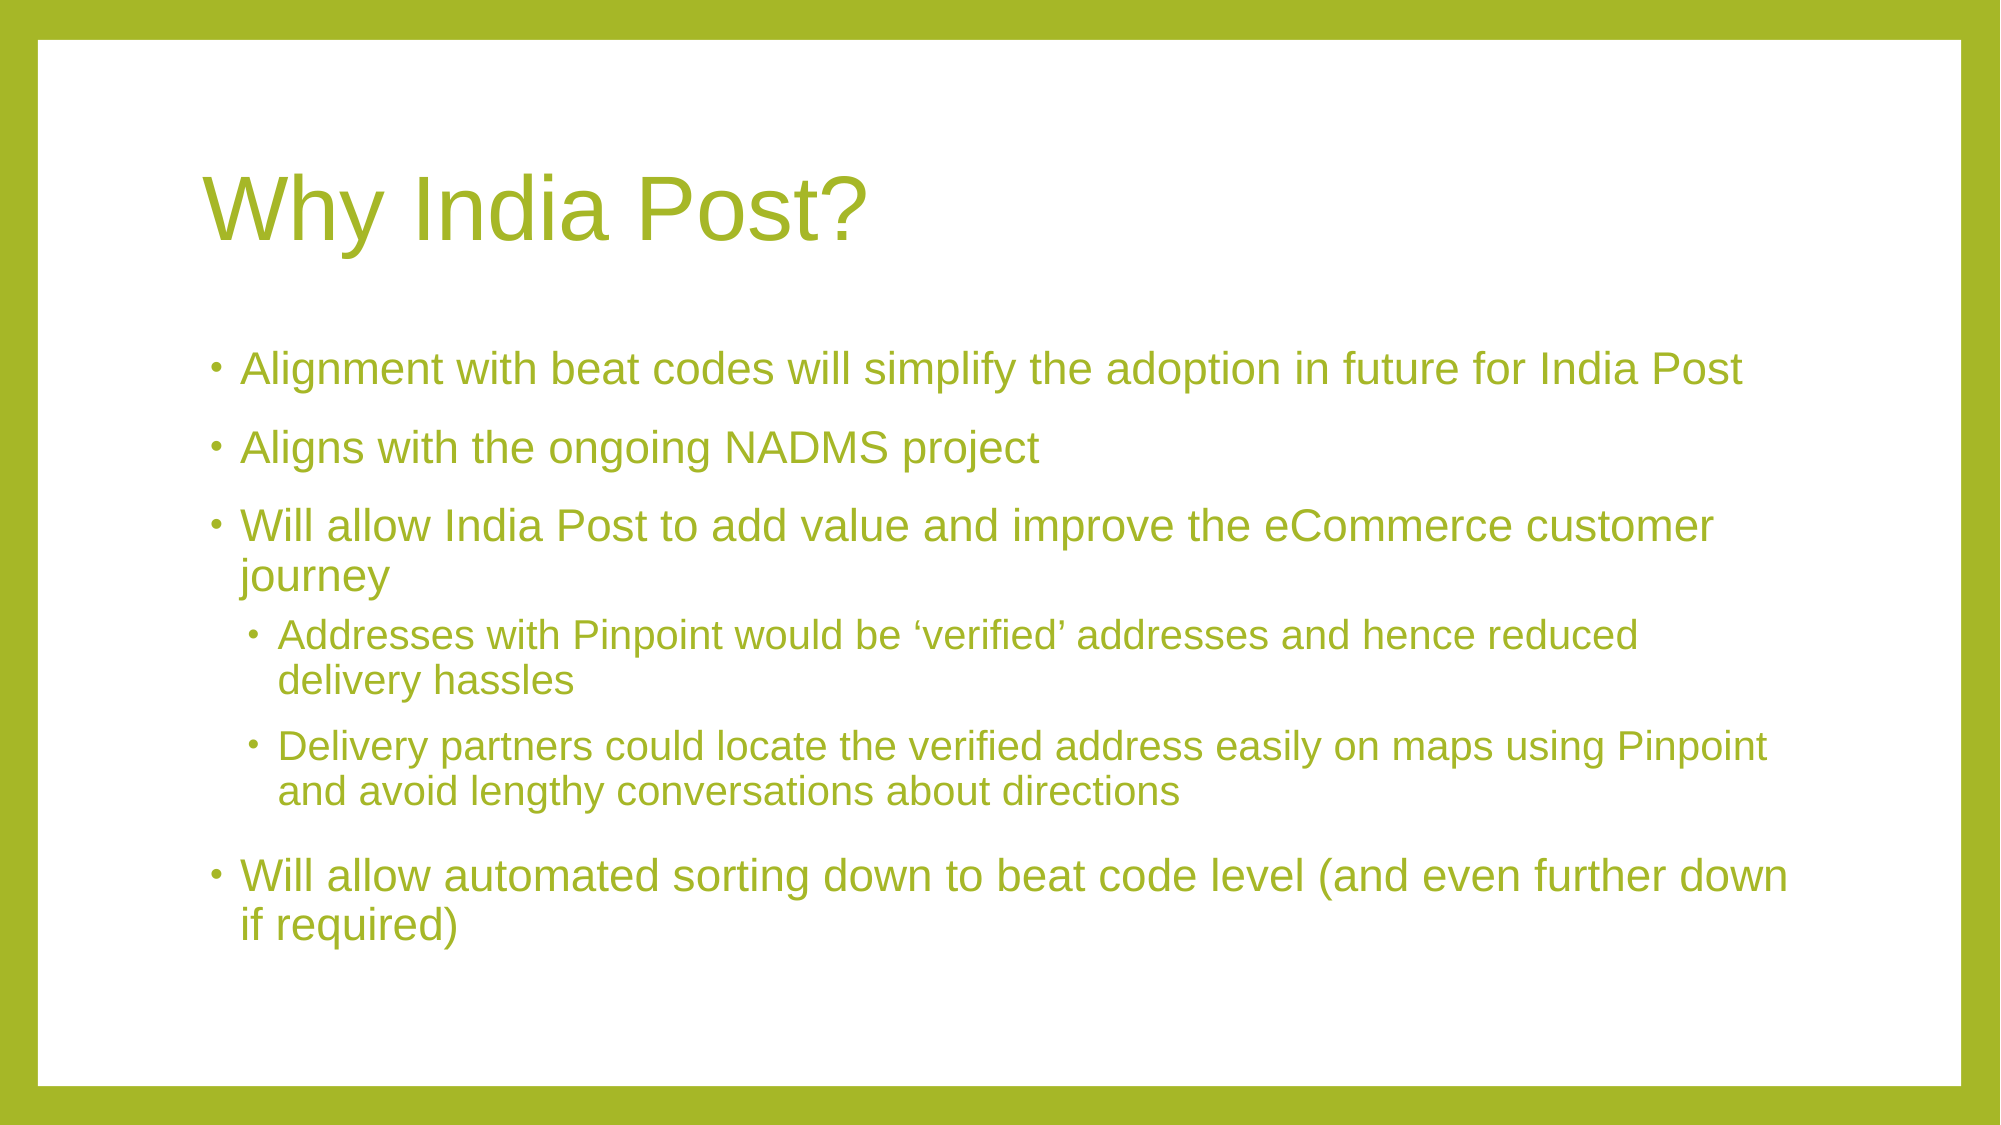

# Why India Post?
Alignment with beat codes will simplify the adoption in future for India Post
Aligns with the ongoing NADMS project
Will allow India Post to add value and improve the eCommerce customer journey
Addresses with Pinpoint would be ‘verified’ addresses and hence reduced delivery hassles
Delivery partners could locate the verified address easily on maps using Pinpoint and avoid lengthy conversations about directions
Will allow automated sorting down to beat code level (and even further down if required)